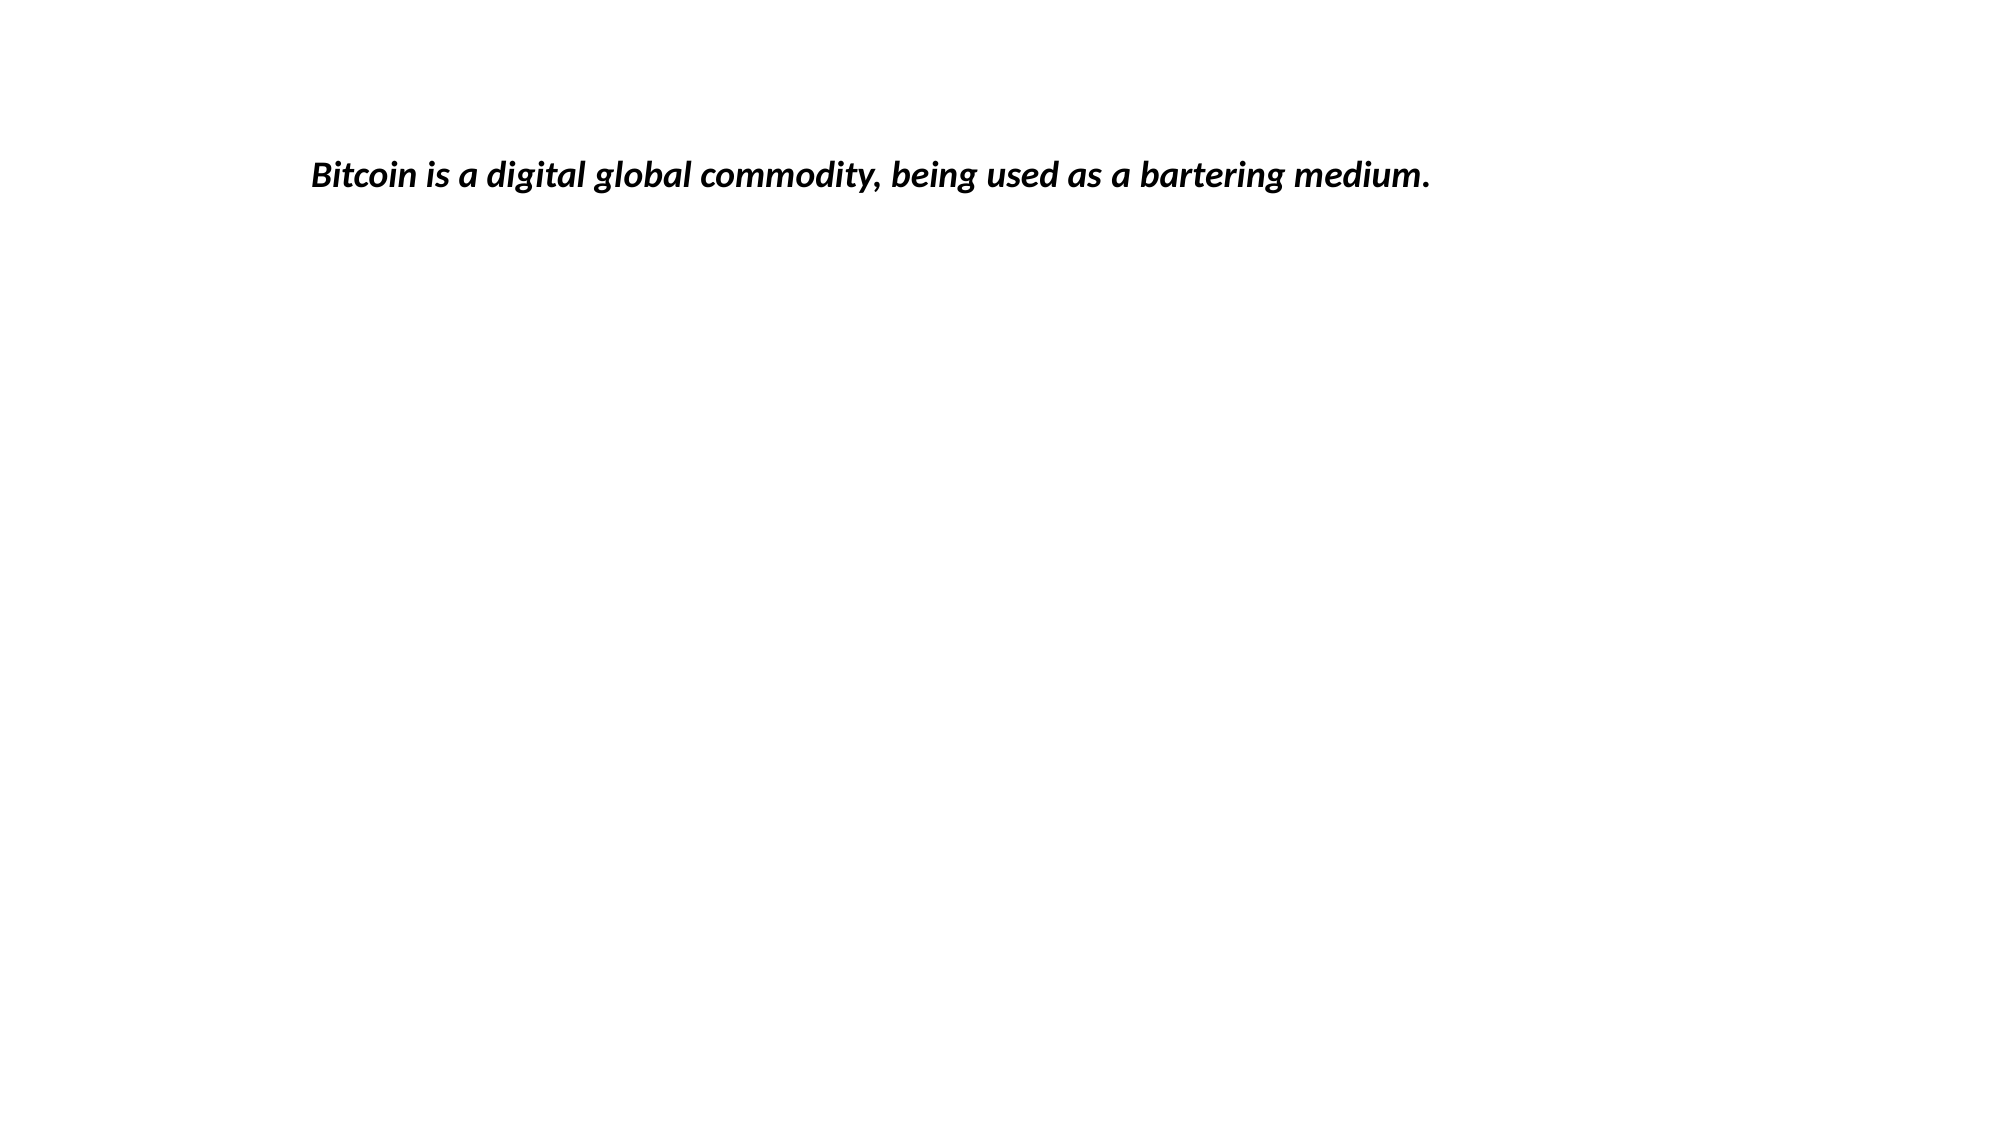

Bitcoin is a digital global commodity, being used as a bartering medium.